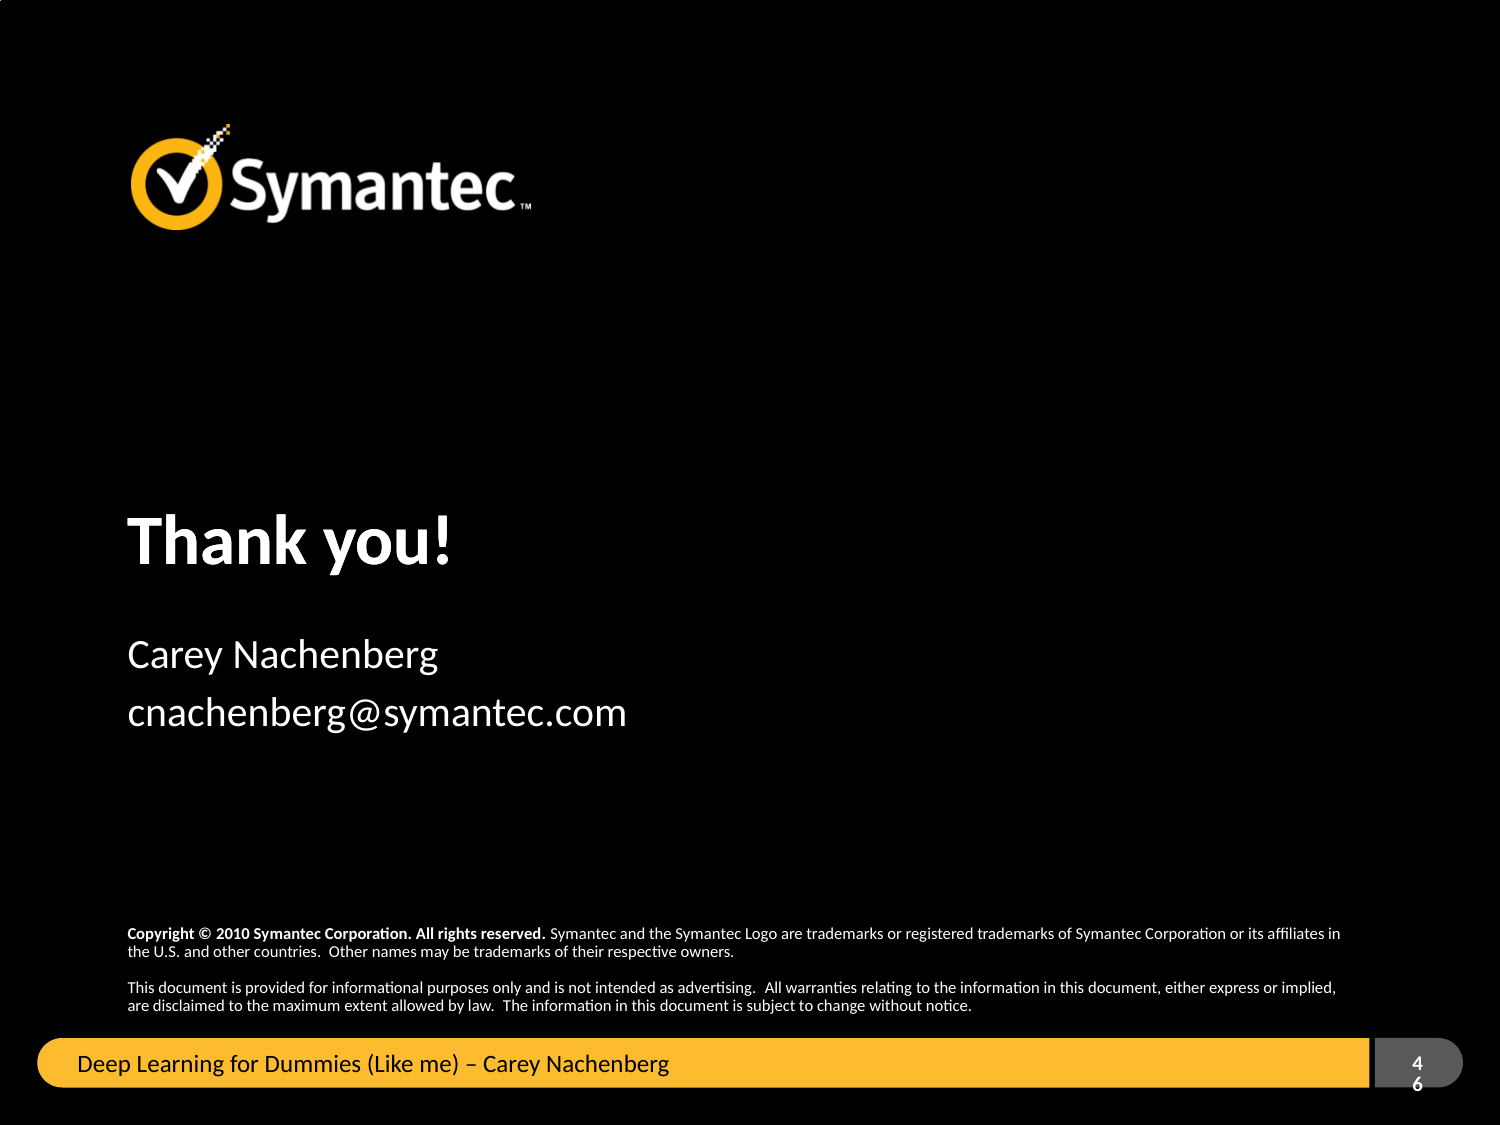

Carey Nachenberg
cnachenberg@symantec.com
Deep Learning for Dummies (Like me) – Carey Nachenberg
46